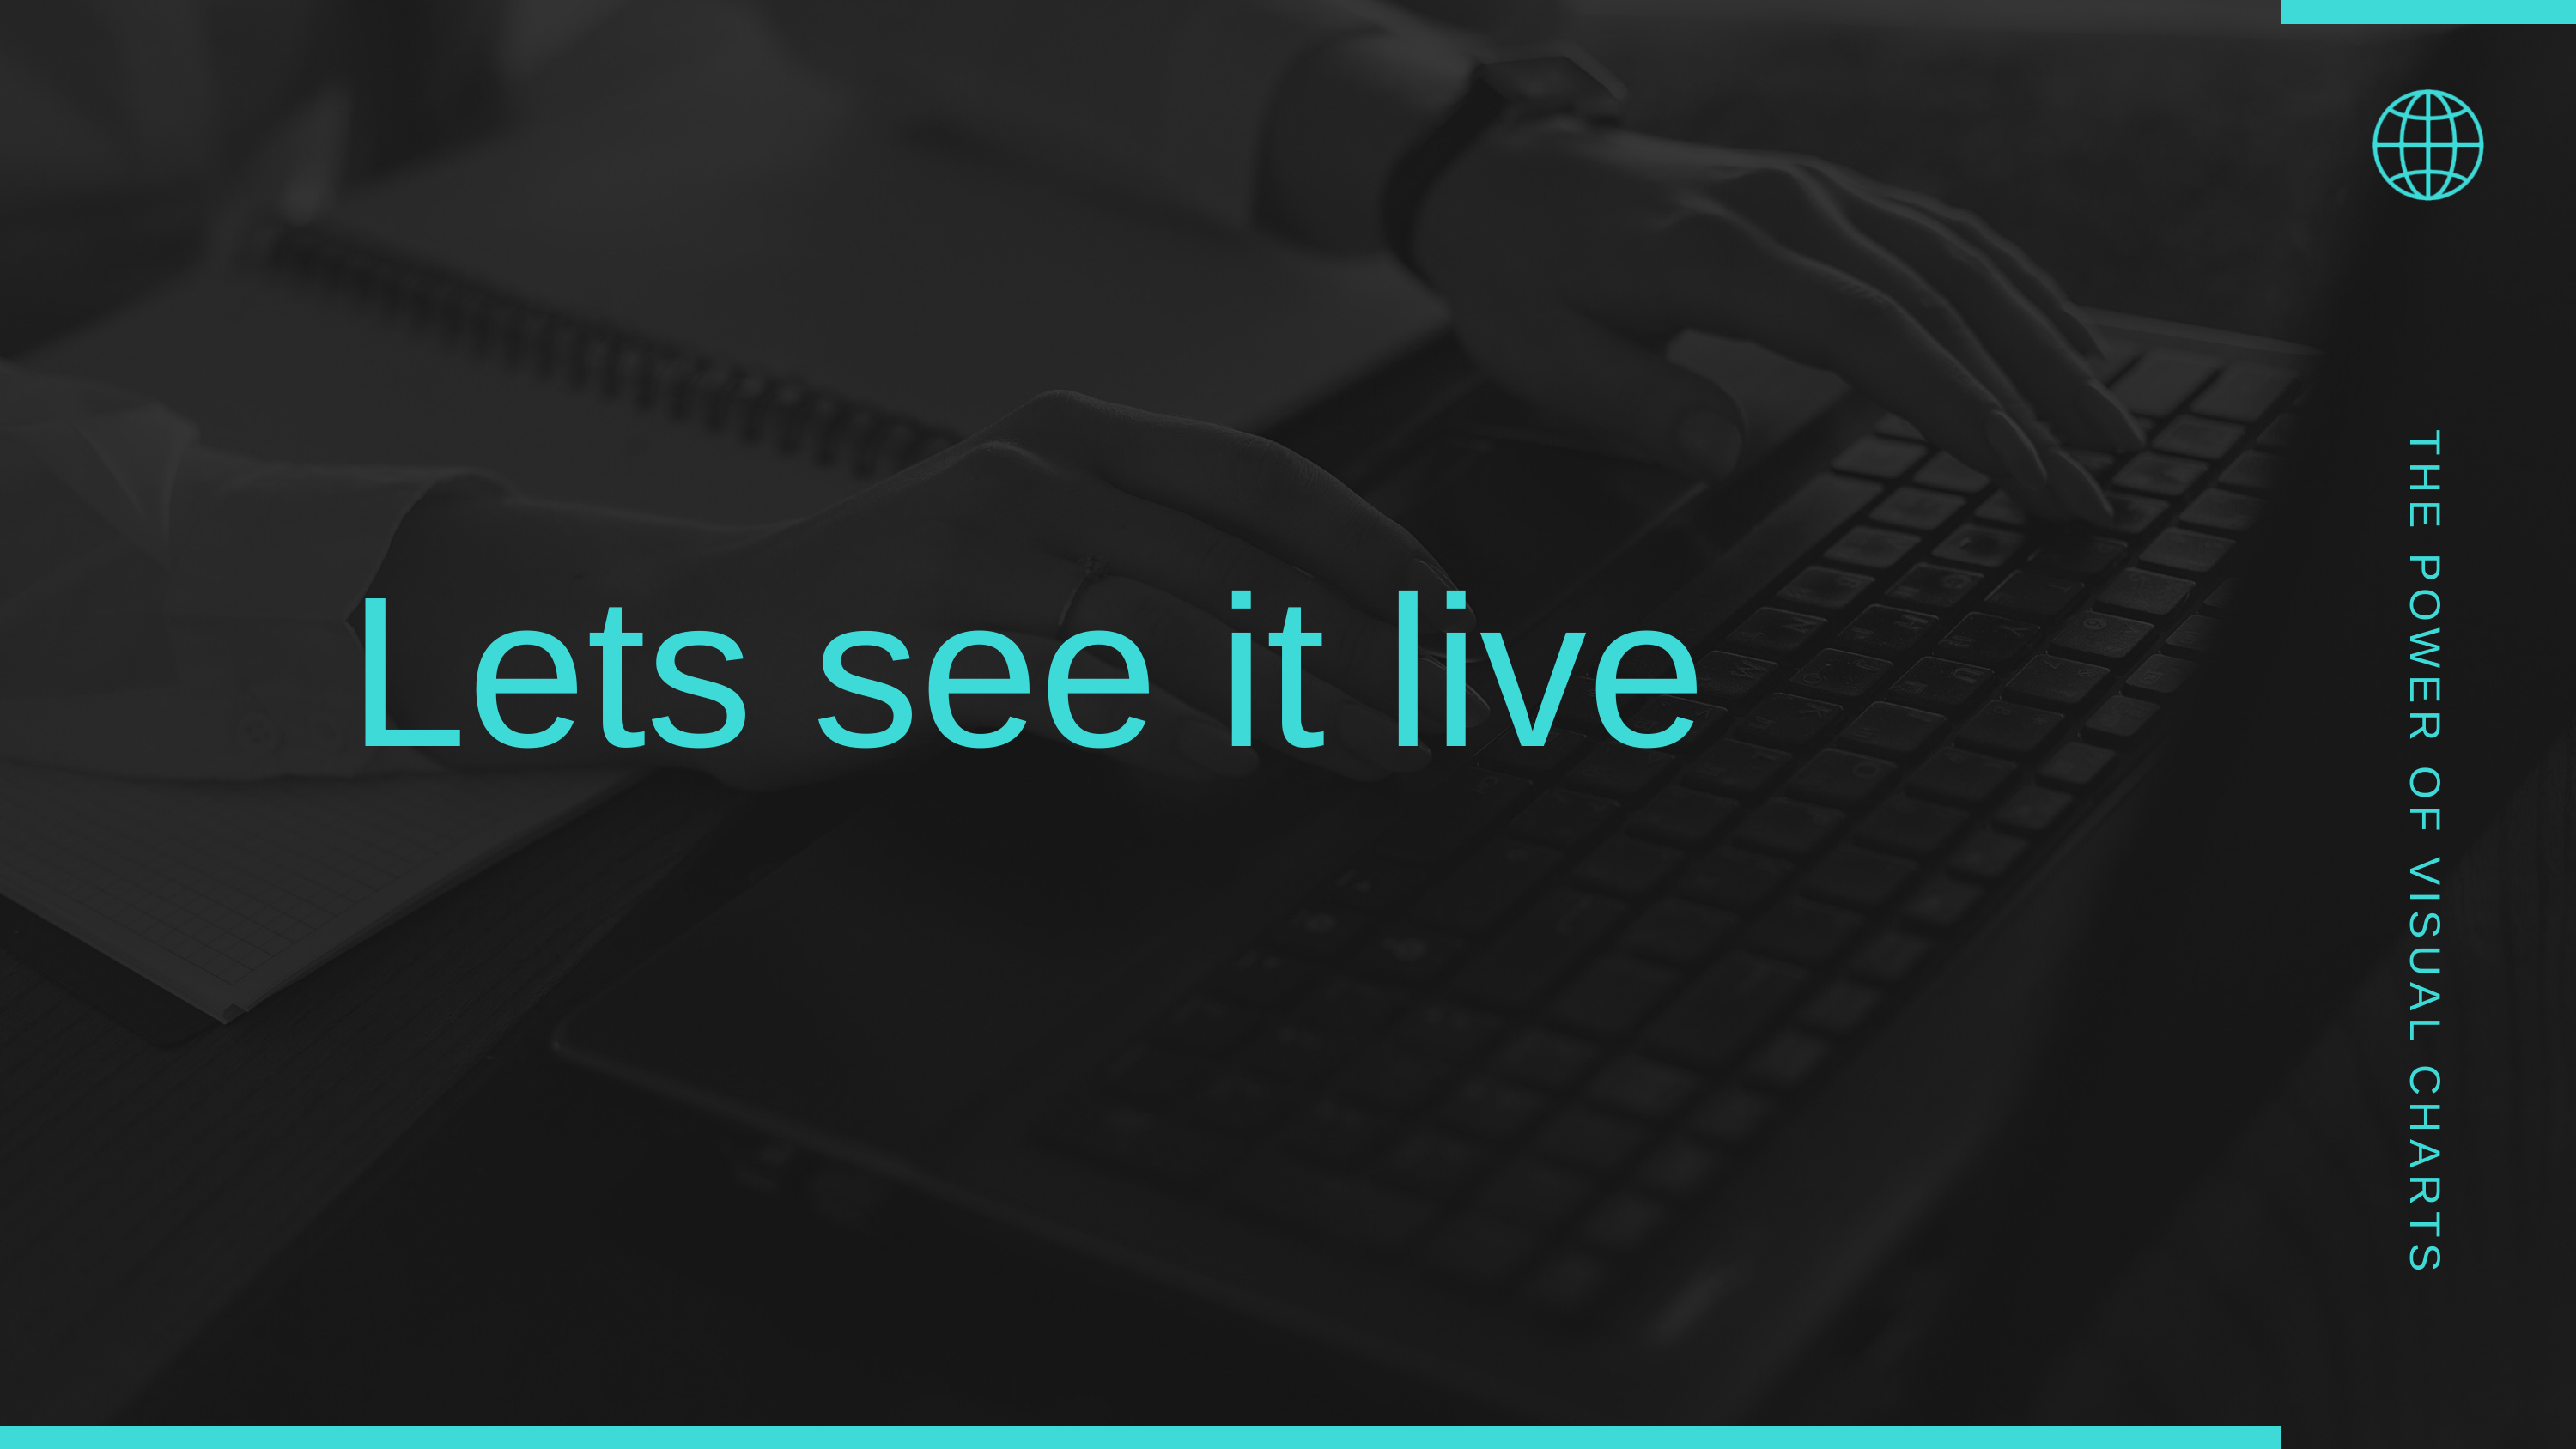

Lets see it live

THE POWER OF VISUAL CHARTS